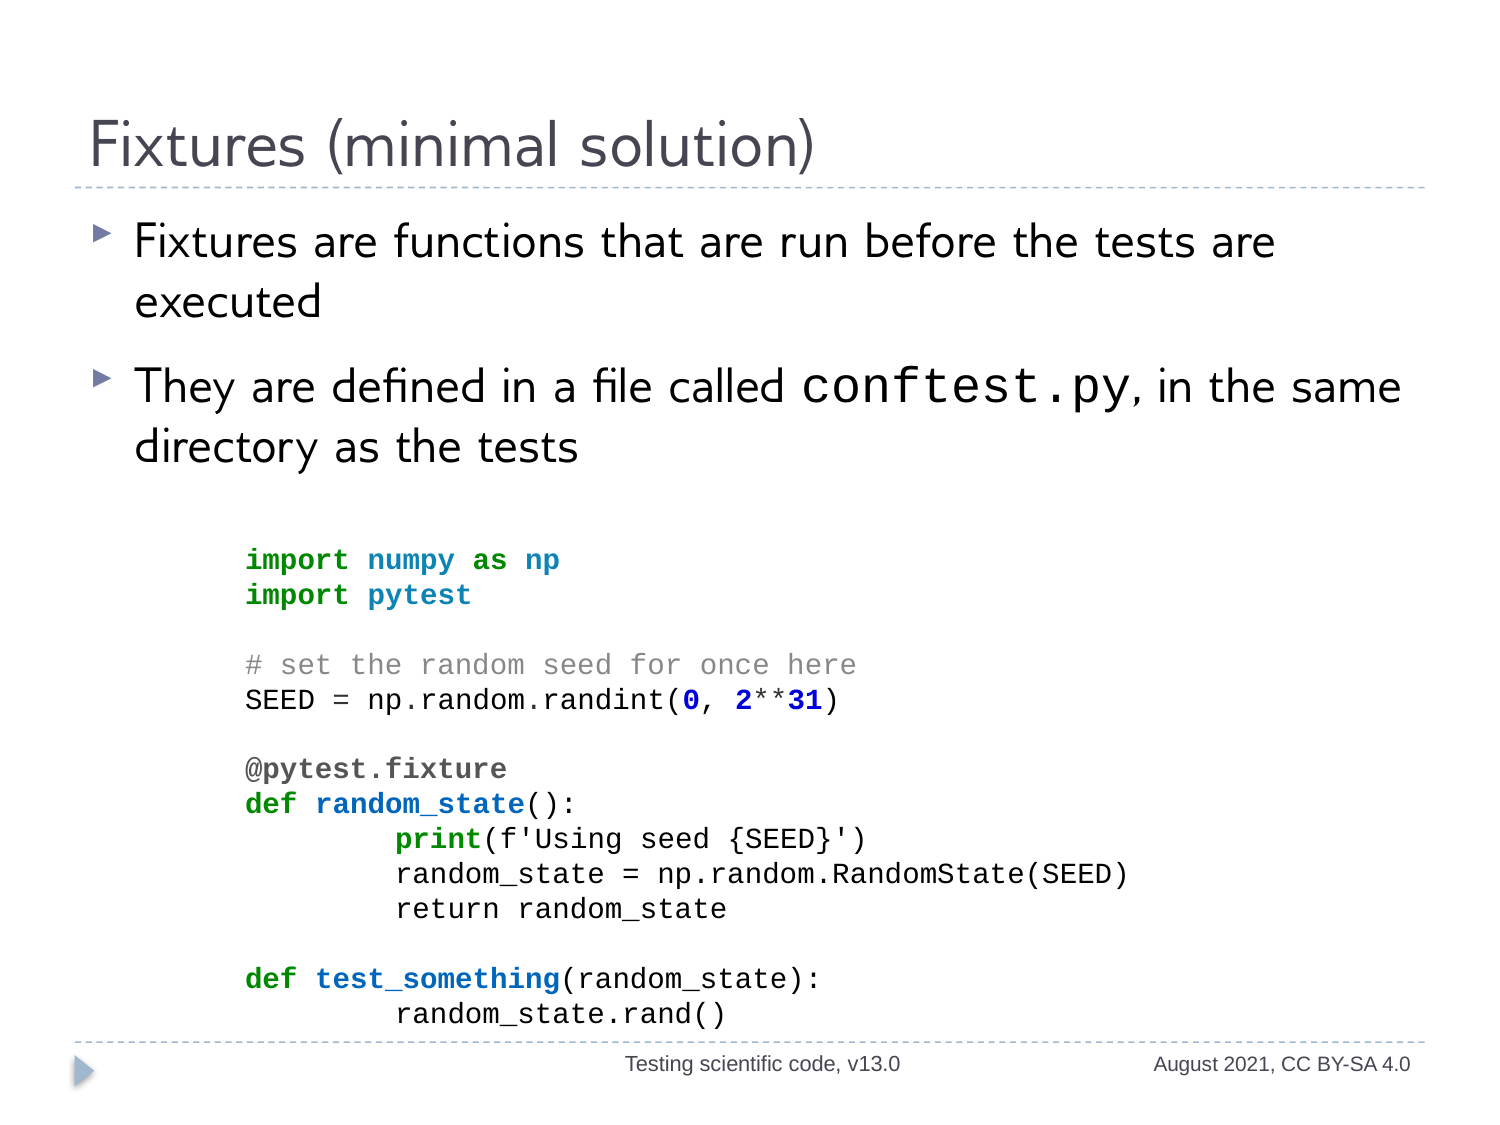

# Fixtures (minimal solution)
Fixtures are functions that are run before the tests are executed
They are defined in a file called conftest.py, in the same directory as the tests
import numpy as np
import pytest

# set the random seed for once here
SEED = np.random.randint(0, 2**31)

@pytest.fixture
def random_state():
	print(f'Using seed {SEED}')
	random_state = np.random.RandomState(SEED)
	return random_state

def test_something(random_state):
	random_state.rand()
Testing scientific code, v13.0
August 2021, CC BY-SA 4.0